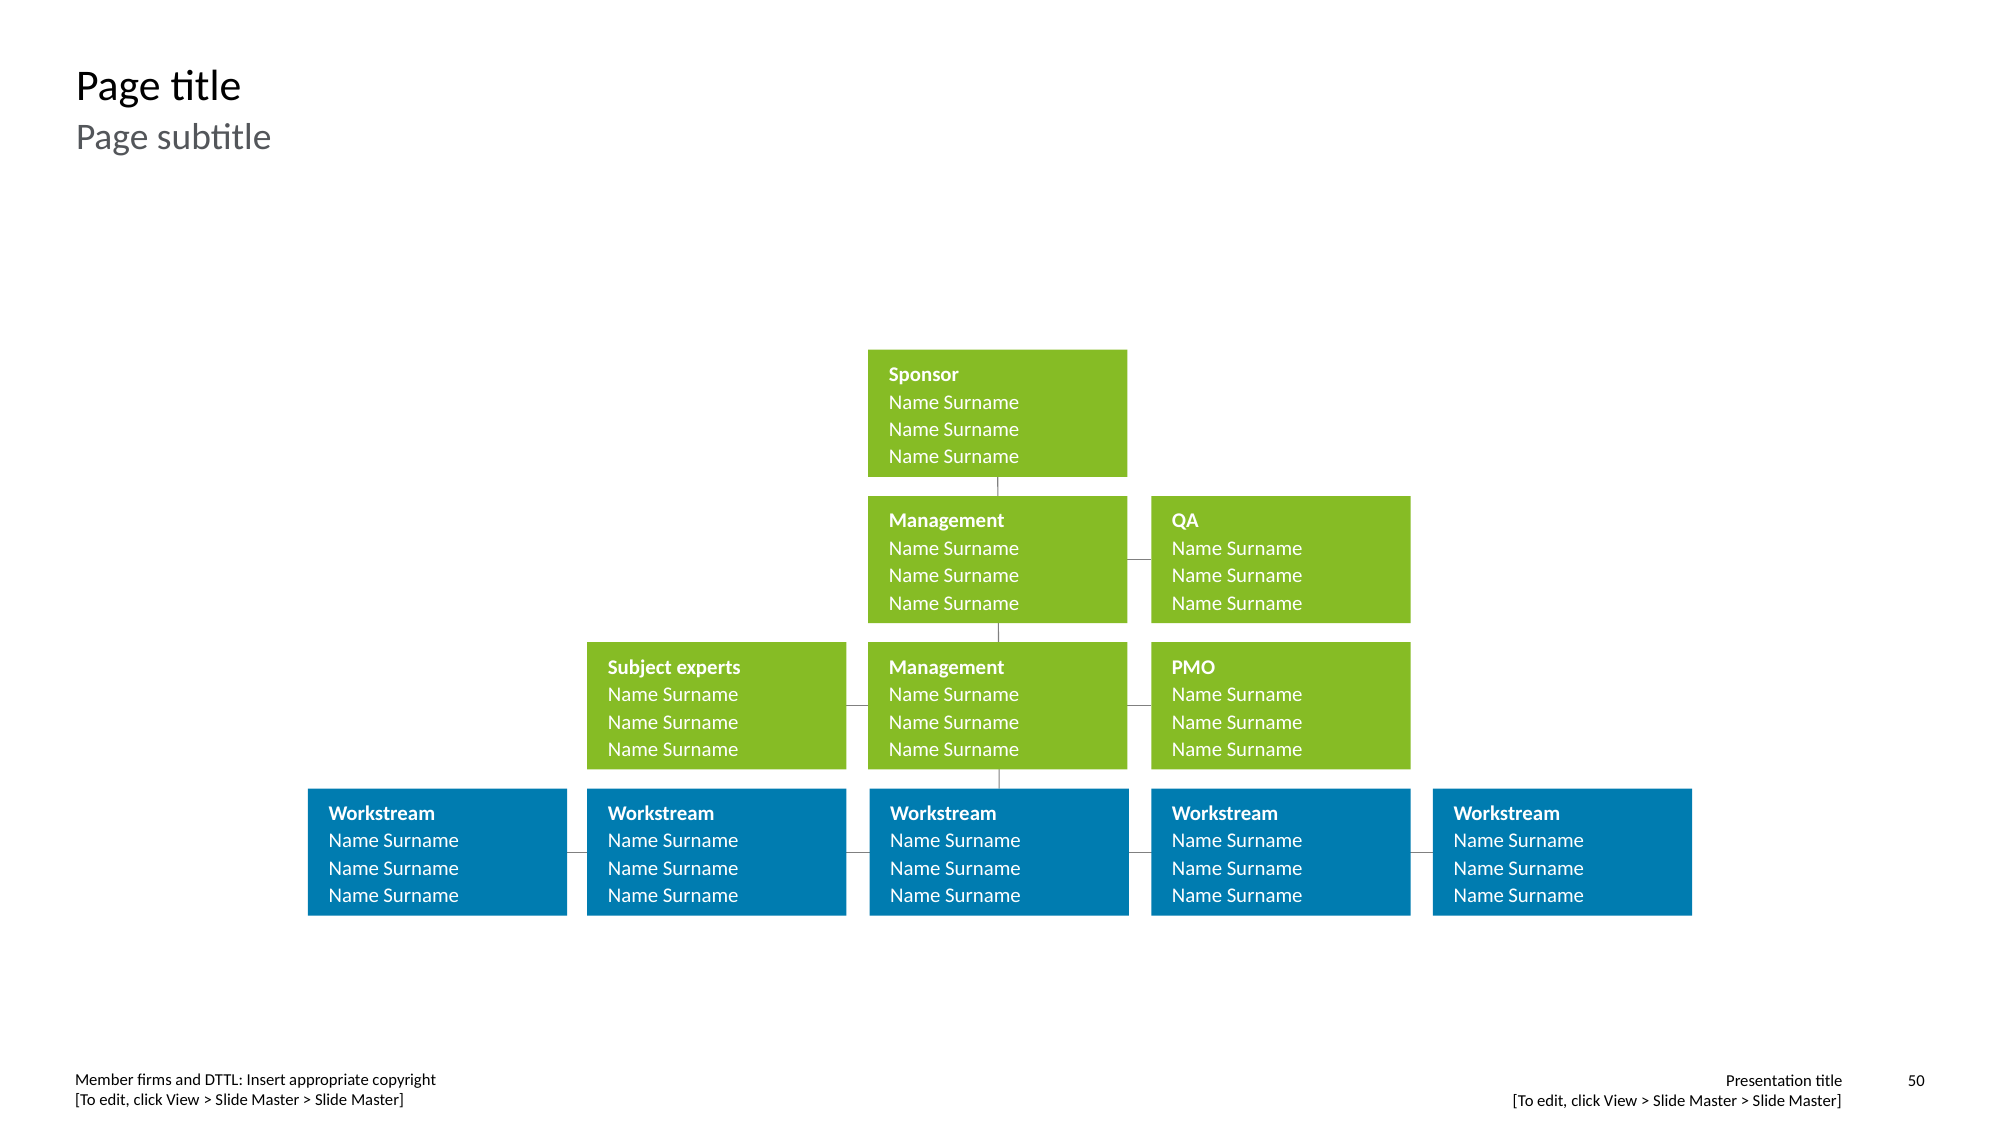

# Page title
Page subtitle
Sponsor
Name Surname
Name Surname
Name Surname
Management
Name Surname
Name Surname
Name Surname
QA
Name Surname
Name Surname
Name Surname
Subject experts
Name Surname
Name Surname
Name Surname
Management
Name Surname
Name Surname
Name Surname
PMO
Name Surname
Name Surname
Name Surname
Workstream
Name Surname
Name Surname
Name Surname
Workstream
Name Surname
Name Surname
Name Surname
Workstream
Name Surname
Name Surname
Name Surname
Workstream
Name Surname
Name Surname
Name Surname
Workstream
Name Surname
Name Surname
Name Surname